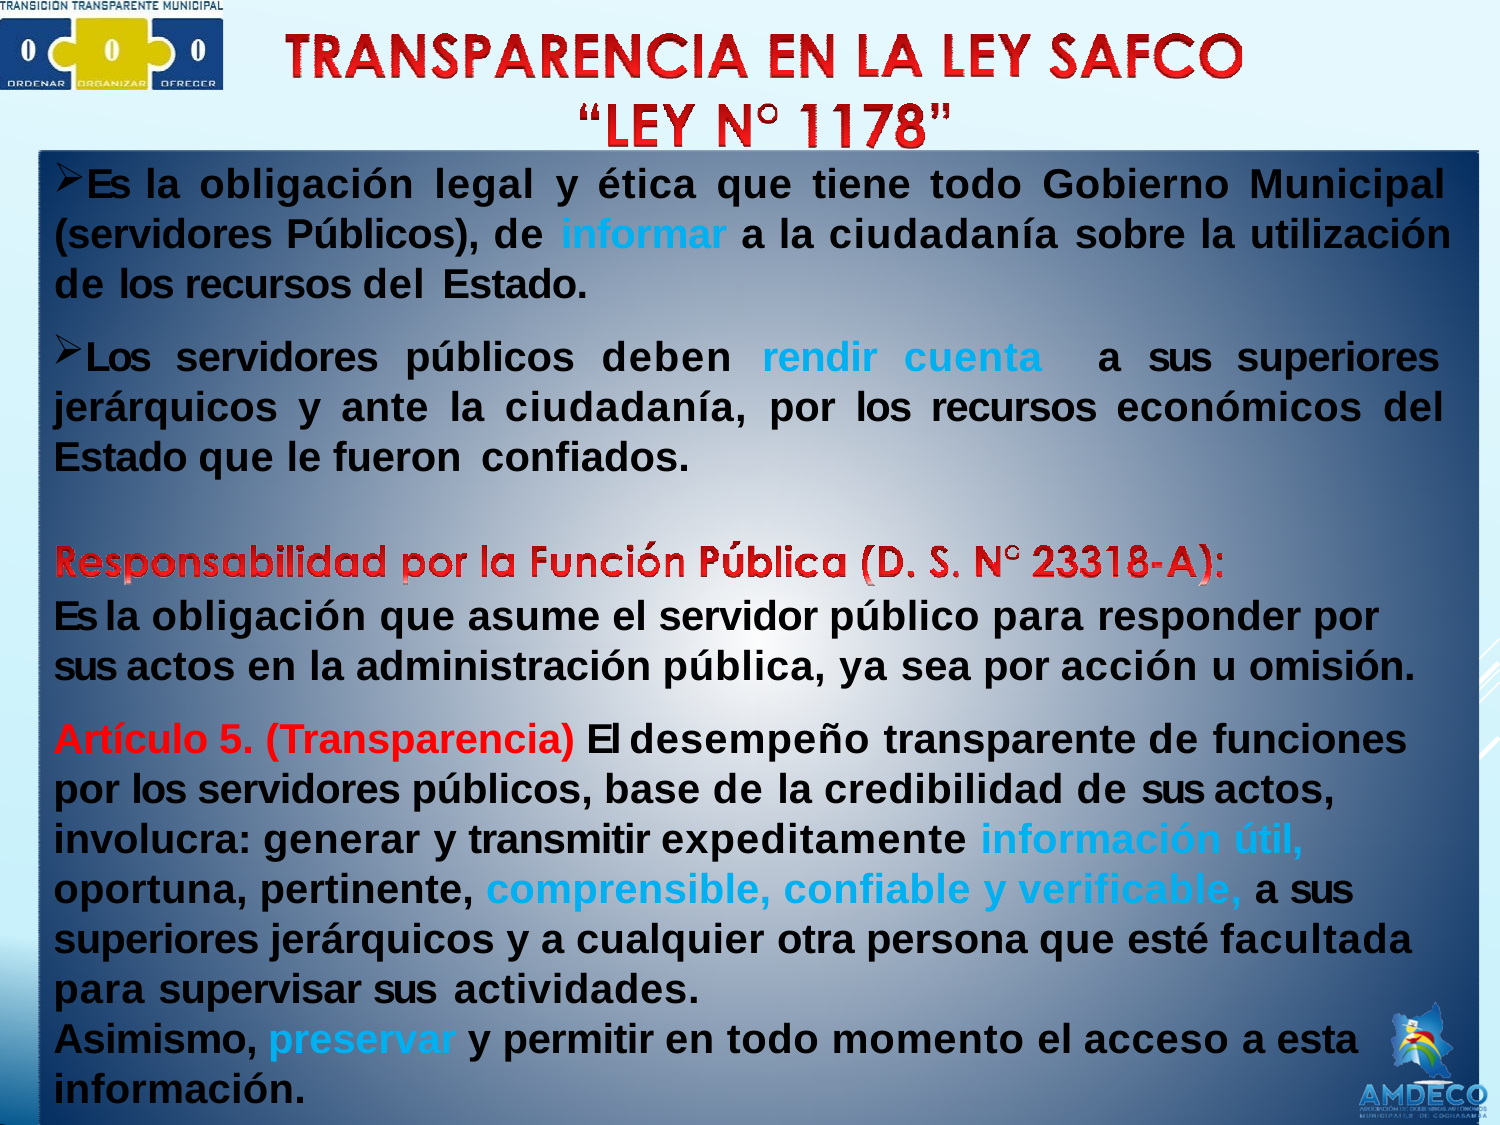

Es la obligación legal y ética que tiene todo Gobierno Municipal  (servidores Públicos), de informar a la ciudadanía sobre la utilización  de los recursos del Estado.
Los servidores públicos deben rendir cuenta  a sus superiores  jerárquicos y ante la ciudadanía, por los recursos económicos del  Estado que le fueron confiados.

Es la obligación que asume el servidor público para responder por  sus actos en la administración pública, ya sea por acción u omisión.
Artículo 5. (Transparencia) El desempeño transparente de funciones  por los servidores públicos, base de la credibilidad de sus actos,  involucra: generar y transmitir expeditamente información útil,  oportuna, pertinente, comprensible, confiable y verificable, a sus  superiores jerárquicos y a cualquier otra persona que esté facultada  para supervisar sus actividades.
Asimismo, preservar y permitir en todo momento el acceso a esta  información.